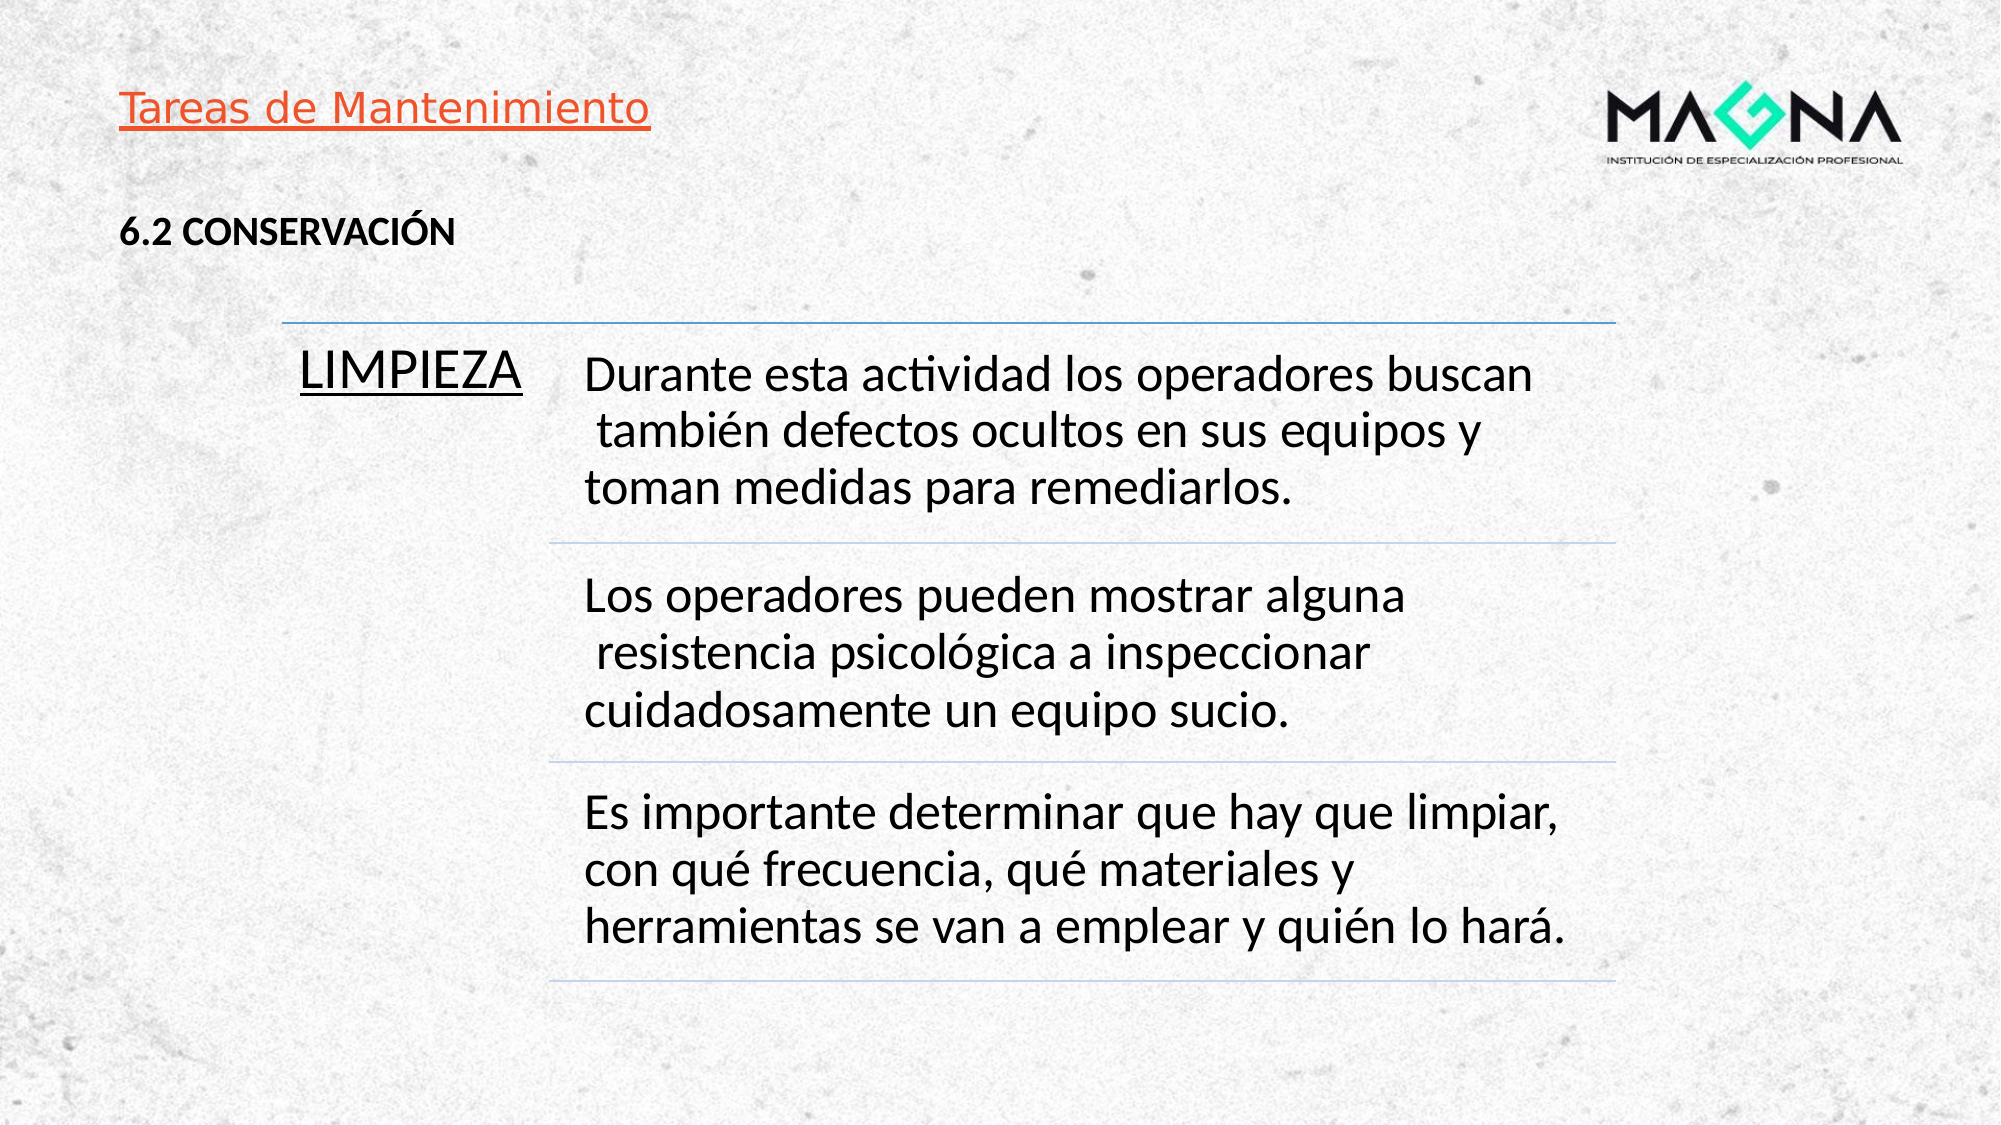

Tareas de Mantenimiento
6.2 CONSERVACIÓN

# LIMPIEZA
Durante esta actividad los operadores buscan  también defectos ocultos en sus equipos y  toman medidas para remediarlos.

Los operadores pueden mostrar alguna  resistencia psicológica a inspeccionar  cuidadosamente un equipo sucio.

Es importante determinar que hay que limpiar,  con qué frecuencia, qué materiales y  herramientas se van a emplear y quién lo hará.